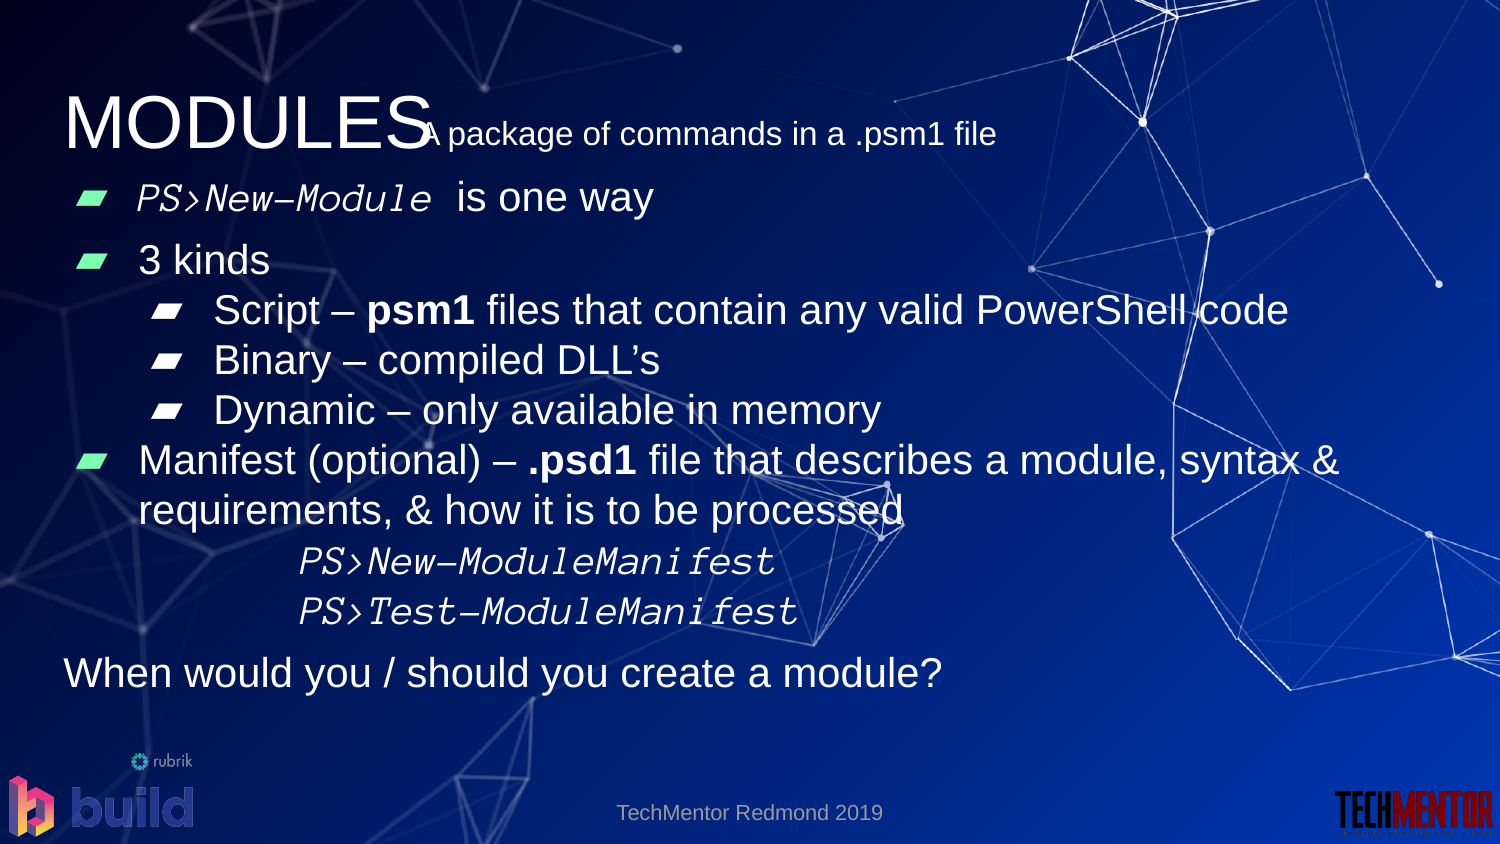

# MODULES
A package of commands in a .psm1 file
PS>New-Module is one way
3 kinds
Script – psm1 files that contain any valid PowerShell code
Binary – compiled DLL’s
Dynamic – only available in memory
Manifest (optional) – .psd1 file that describes a module, syntax & requirements, & how it is to be processed
	PS>New-ModuleManifest
	PS>Test-ModuleManifest
When would you / should you create a module?